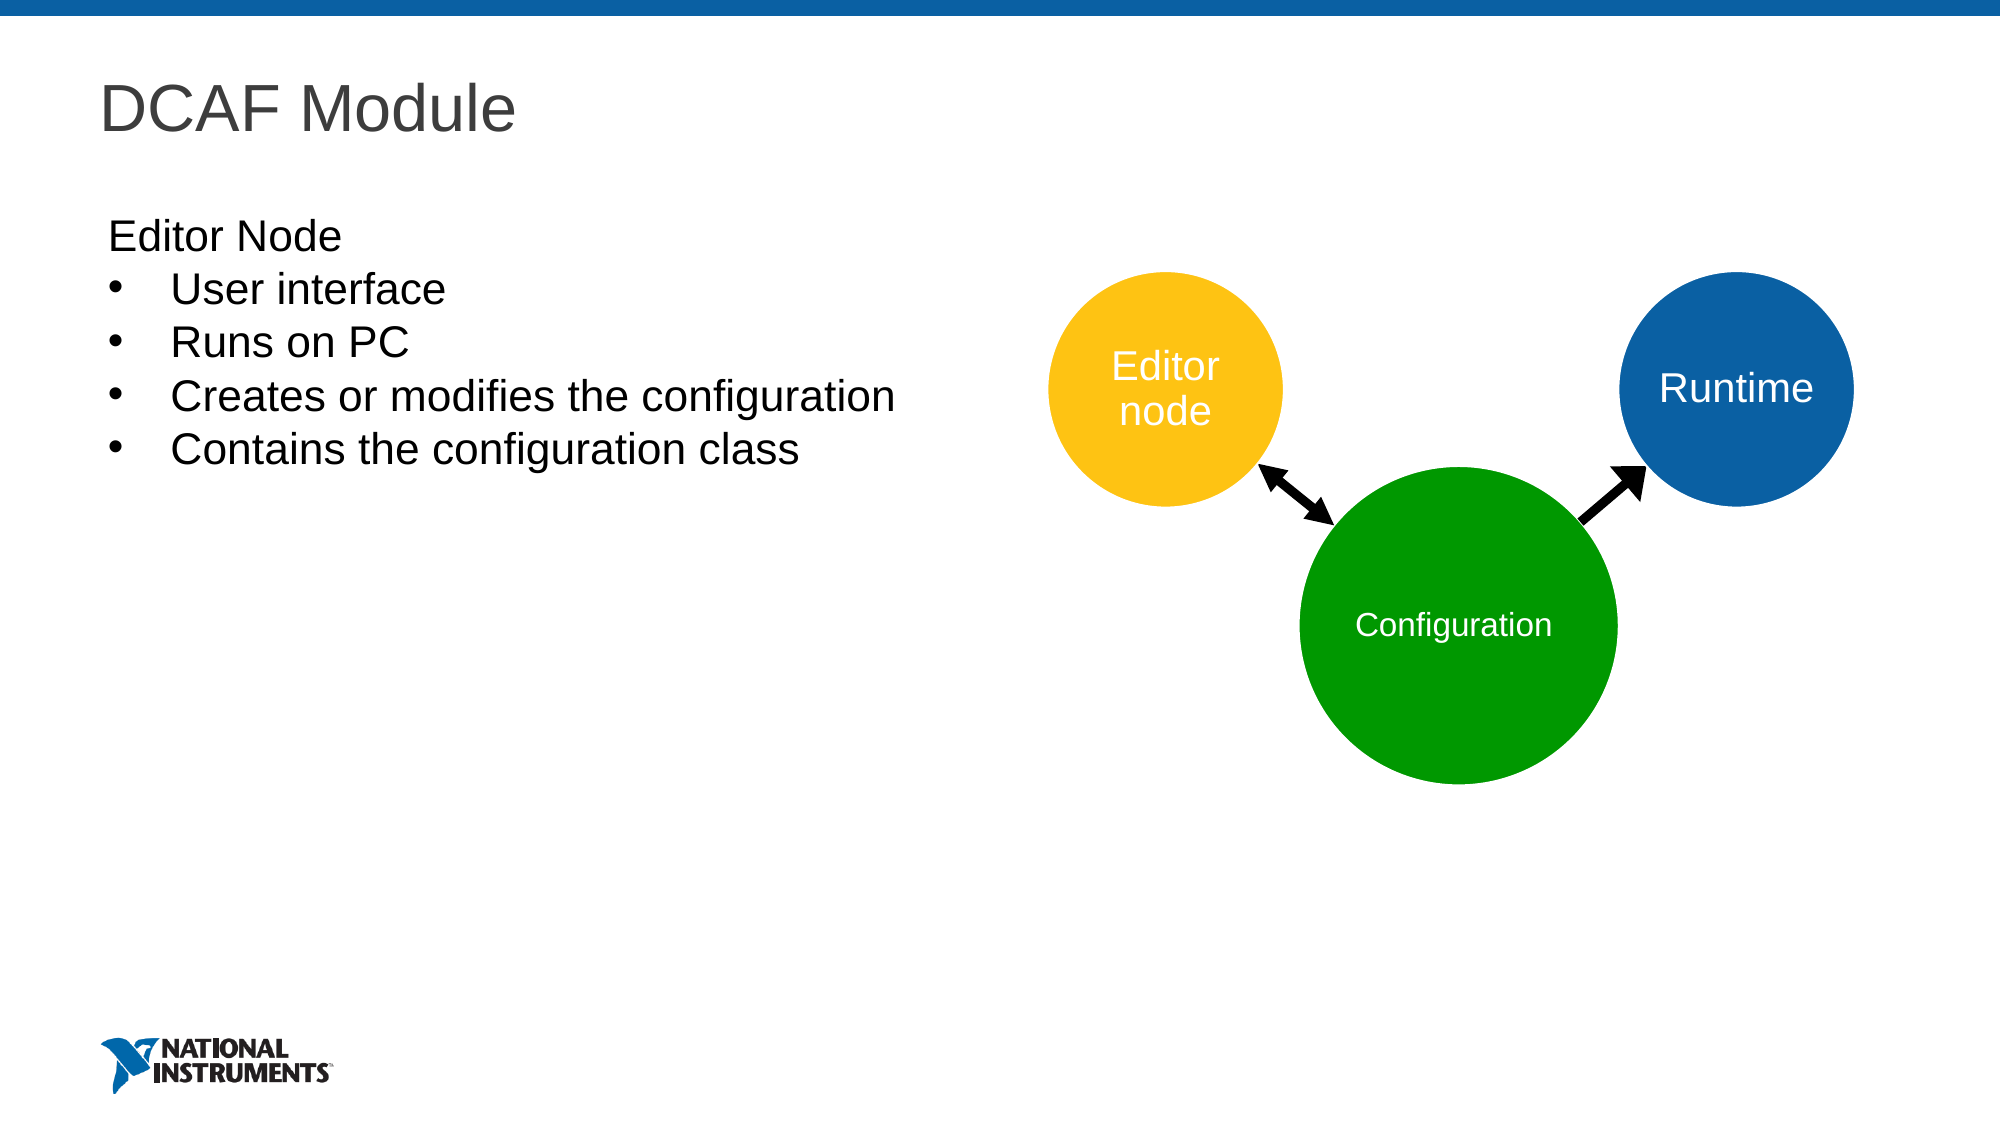

# DCAF Module
Editor Node
User interface
Runs on PC
Creates or modifies the configuration
Contains the configuration class

Configuration

Editor node

Runtime